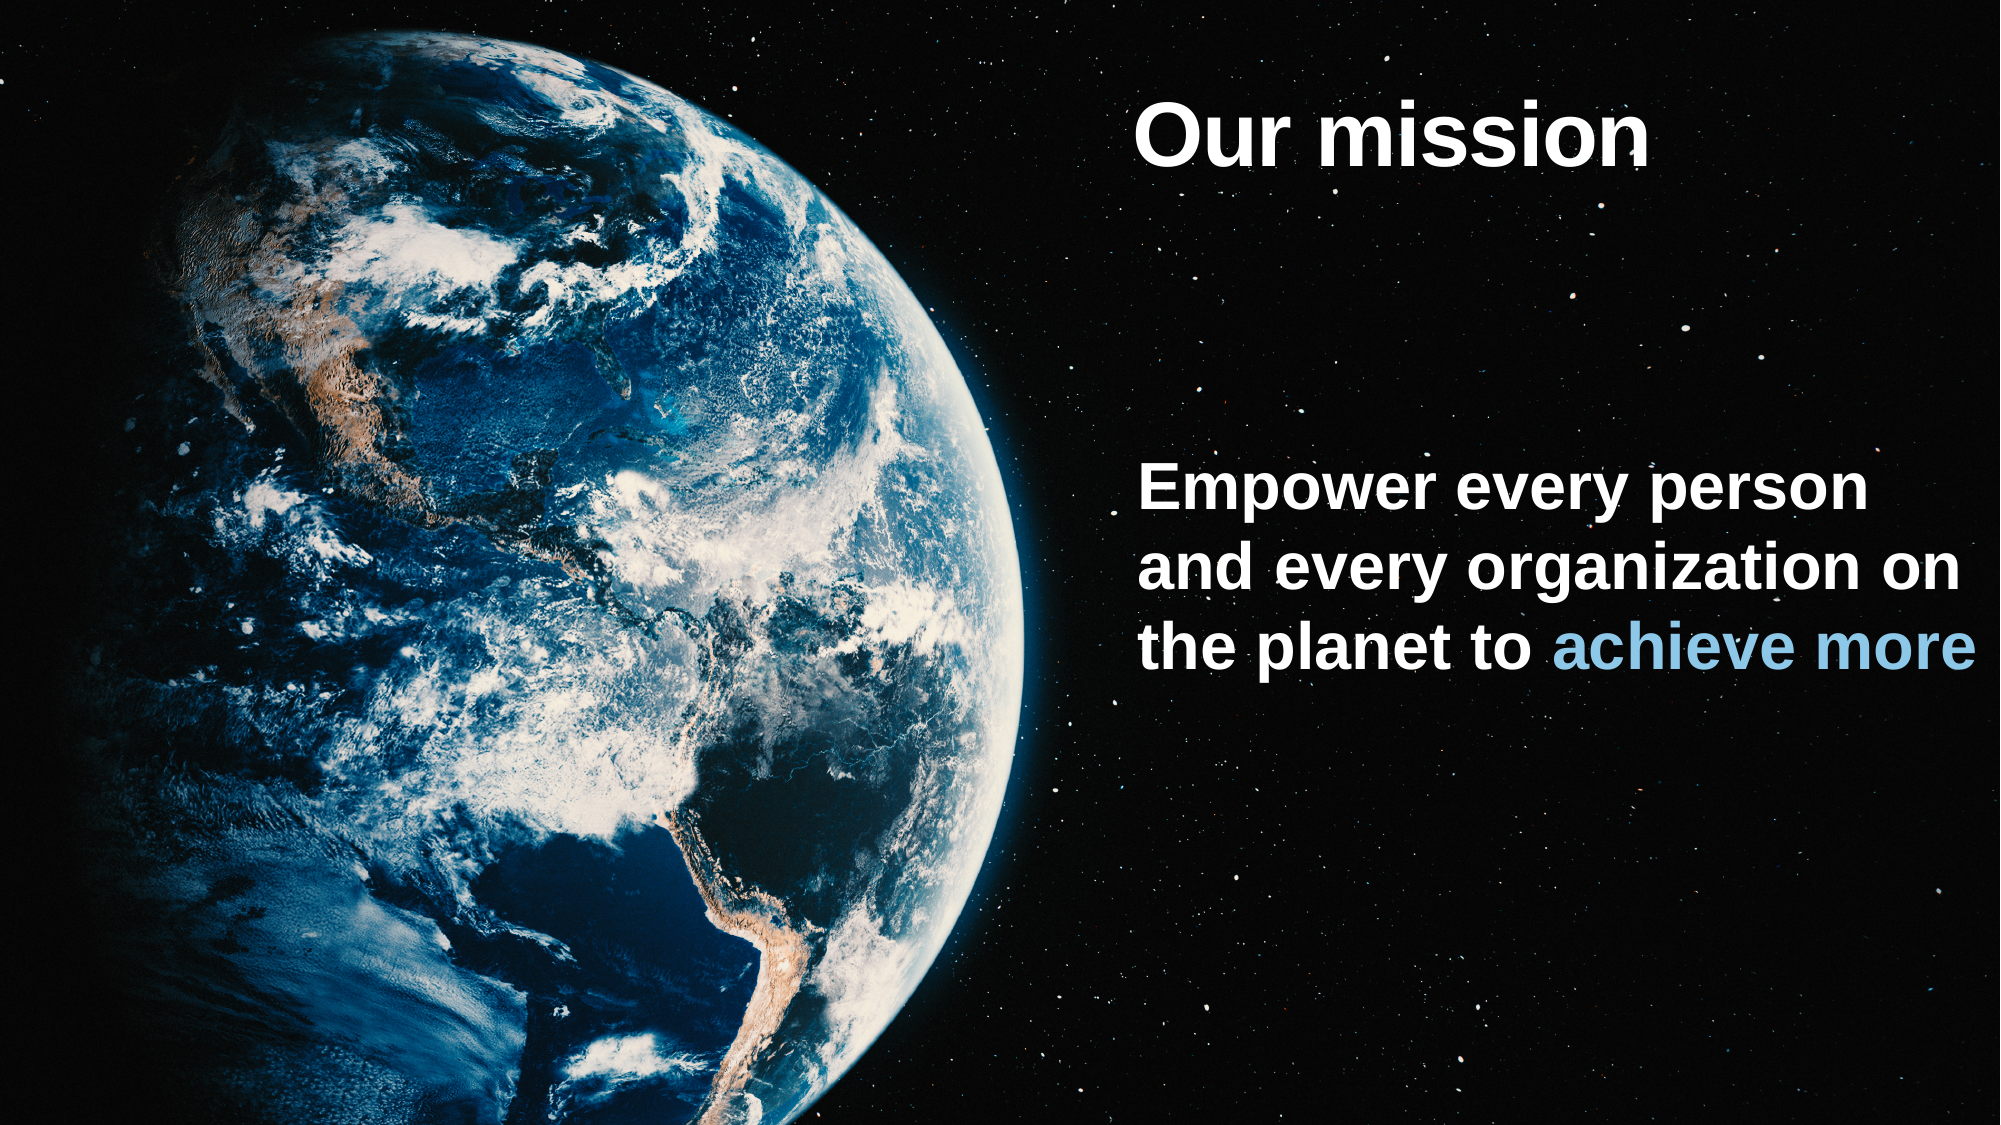

Our mission
Empower every person and every organization on the planet to achieve more